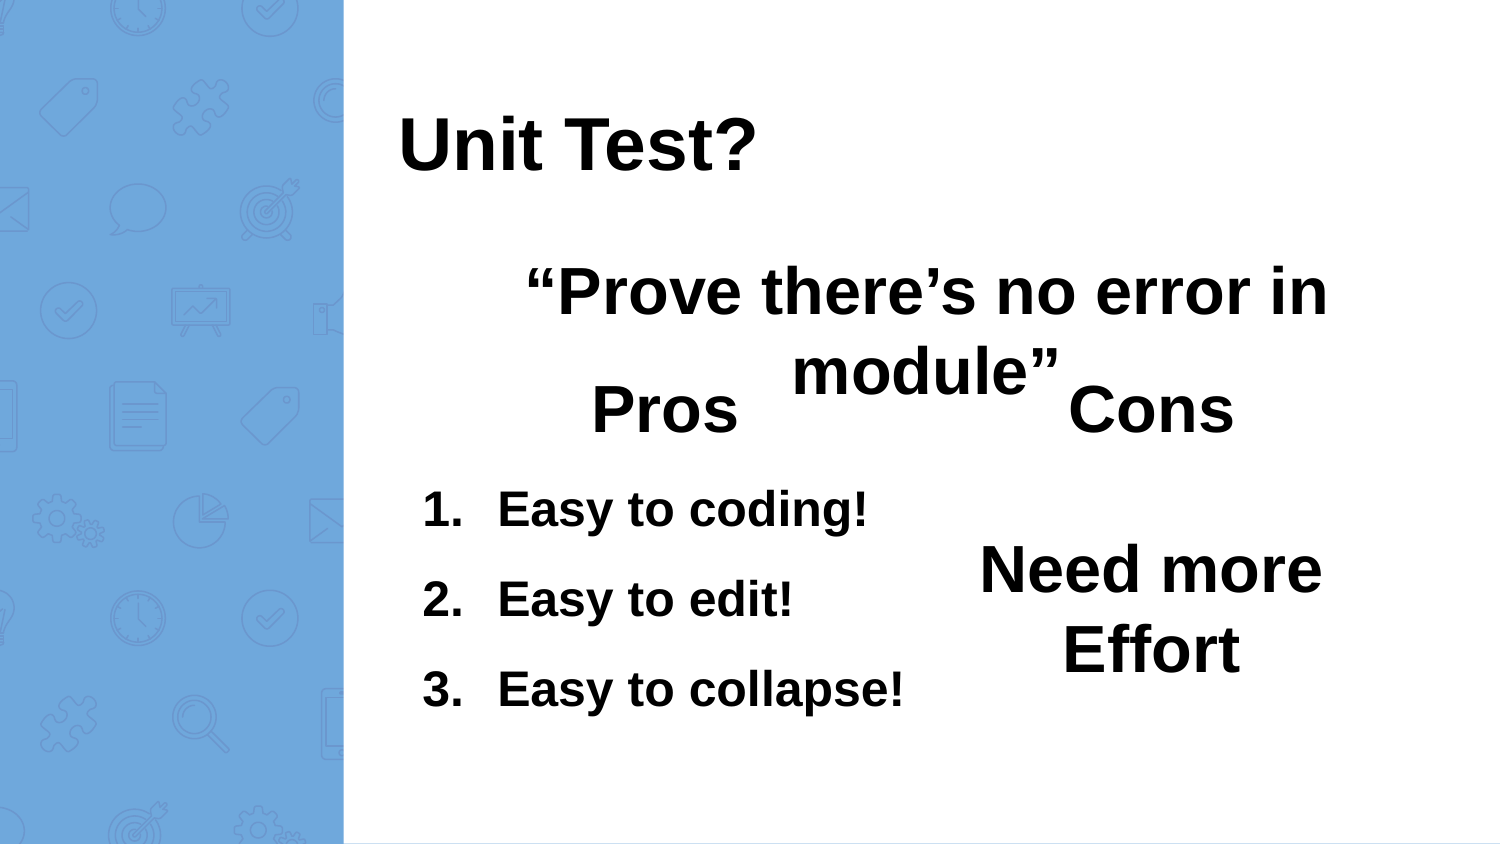

Unit Test?
“Prove there’s no error in module”
Pros
Easy to coding!
Easy to edit!
Easy to collapse!
Cons

Need more Effort